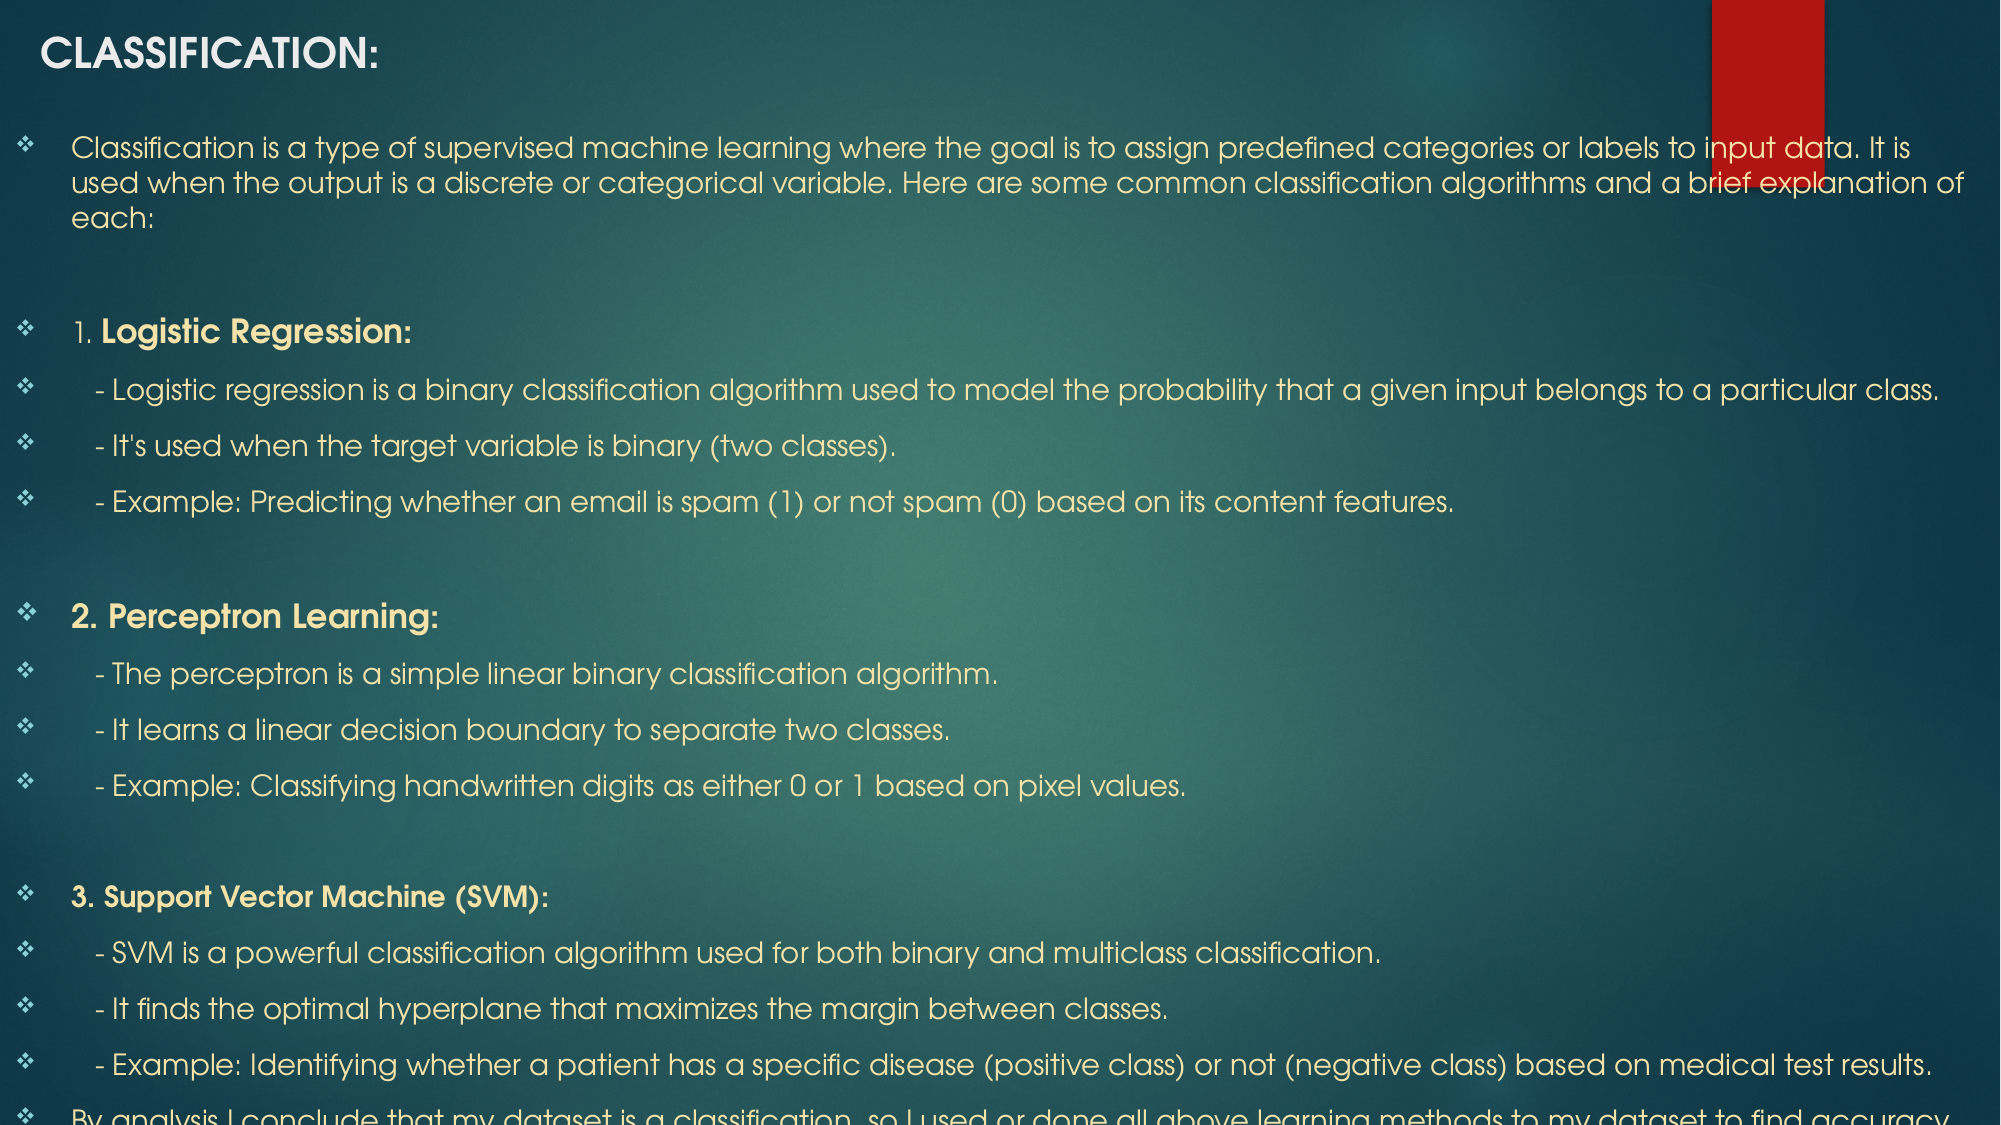

# CLASSIFICATION:
Classification is a type of supervised machine learning where the goal is to assign predefined categories or labels to input data. It is used when the output is a discrete or categorical variable. Here are some common classification algorithms and a brief explanation of each:

1. Logistic Regression:
   - Logistic regression is a binary classification algorithm used to model the probability that a given input belongs to a particular class.
   - It's used when the target variable is binary (two classes).
   - Example: Predicting whether an email is spam (1) or not spam (0) based on its content features.

2. Perceptron Learning:
   - The perceptron is a simple linear binary classification algorithm.
   - It learns a linear decision boundary to separate two classes.
   - Example: Classifying handwritten digits as either 0 or 1 based on pixel values.

3. Support Vector Machine (SVM):
   - SVM is a powerful classification algorithm used for both binary and multiclass classification.
   - It finds the optimal hyperplane that maximizes the margin between classes.
   - Example: Identifying whether a patient has a specific disease (positive class) or not (negative class) based on medical test results.
By analysis I conclude that my dataset is a classification, so I used or done all above learning methods to my dataset to find accuracy and min_max errors.